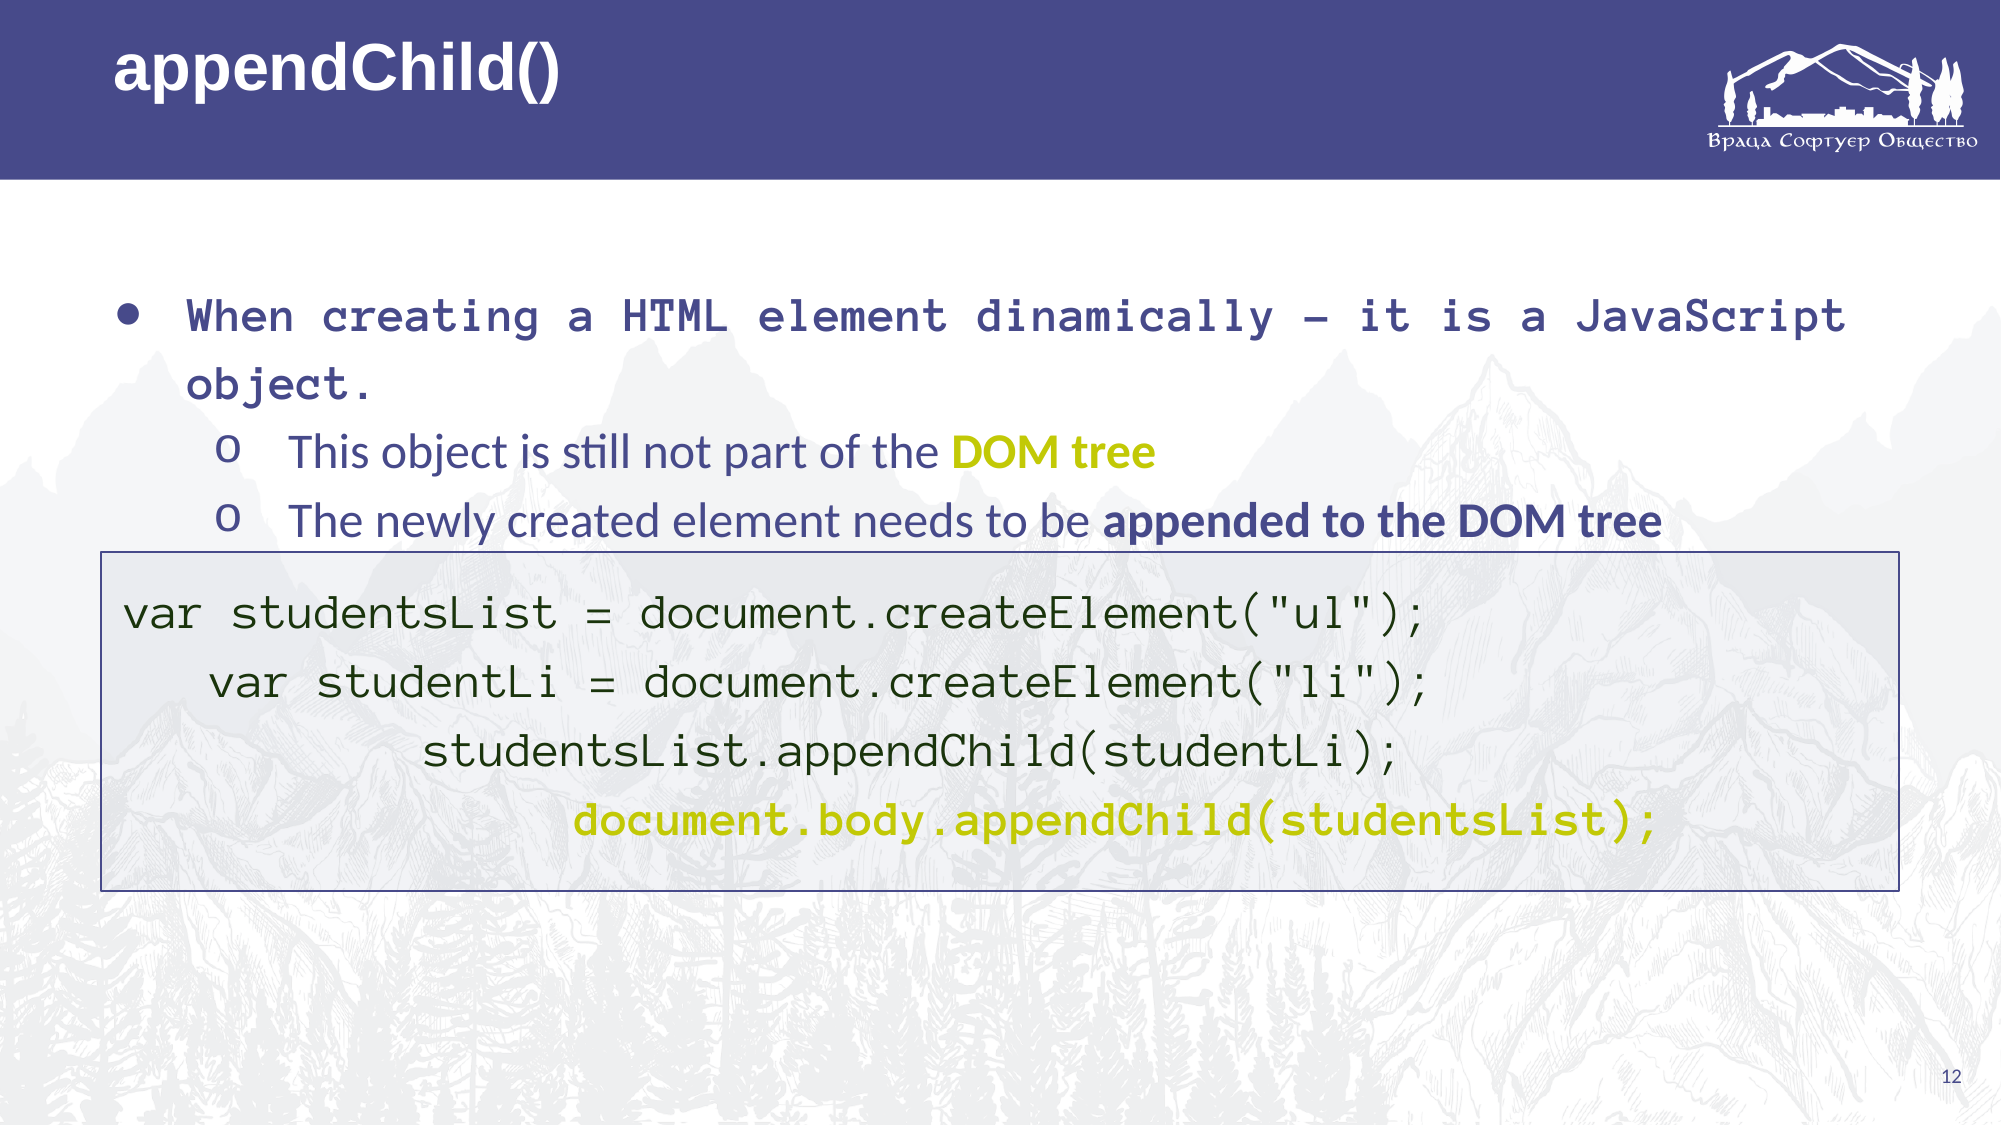

appendChild()
When creating a HTML element dinamically - it is a JavaScript object.
This object is still not part of the DOM tree
The newly created element needs to be appended to the DOM tree

var studentsList = document.createElement("ul");
var studentLi = document.createElement("li");
		studentsList.appendChild(studentLi);
  			document.body.appendChild(studentsList);

12